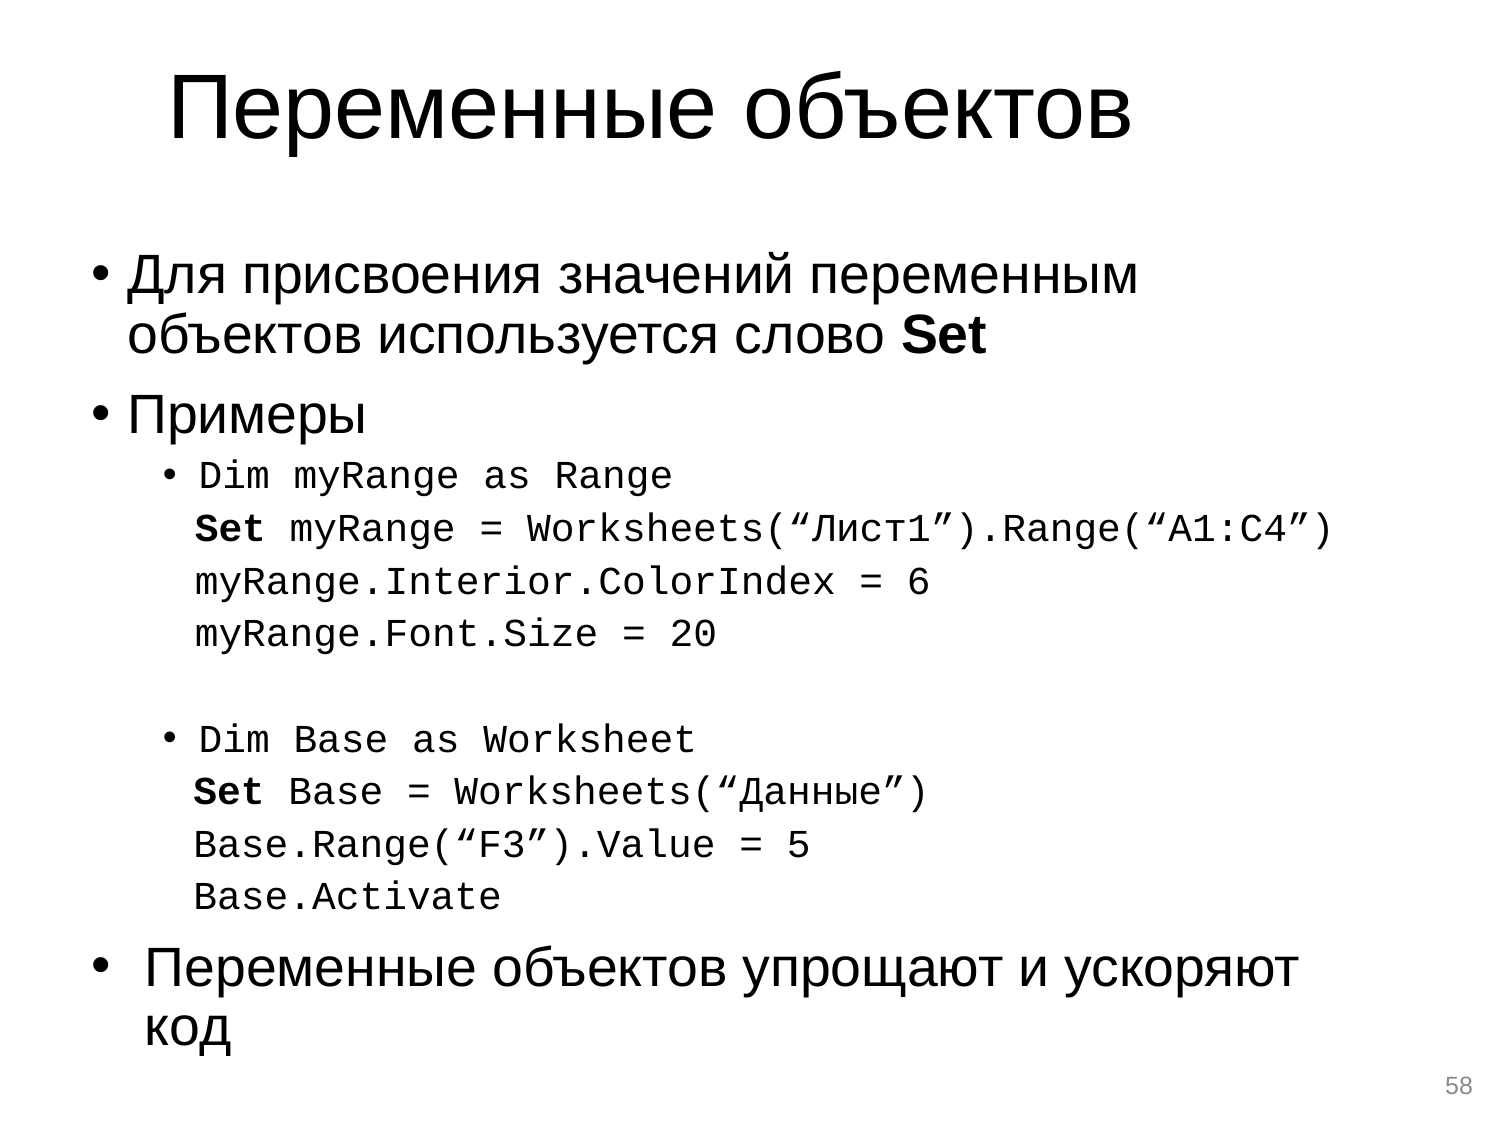

# Переменные объектов
Для присвоения значений переменным объектов используется слово Set
Примеры
Dim myRange as Range
Set myRange = Worksheets(“Лист1”).Range(“A1:C4”)
myRange.Interior.ColorIndex = 6
myRange.Font.Size = 20

Dim Base as Worksheet
Set Base = Worksheets(“Данные”)
Base.Range(“F3”).Value = 5
Base.Activate
Переменные объектов упрощают и ускоряют код
58